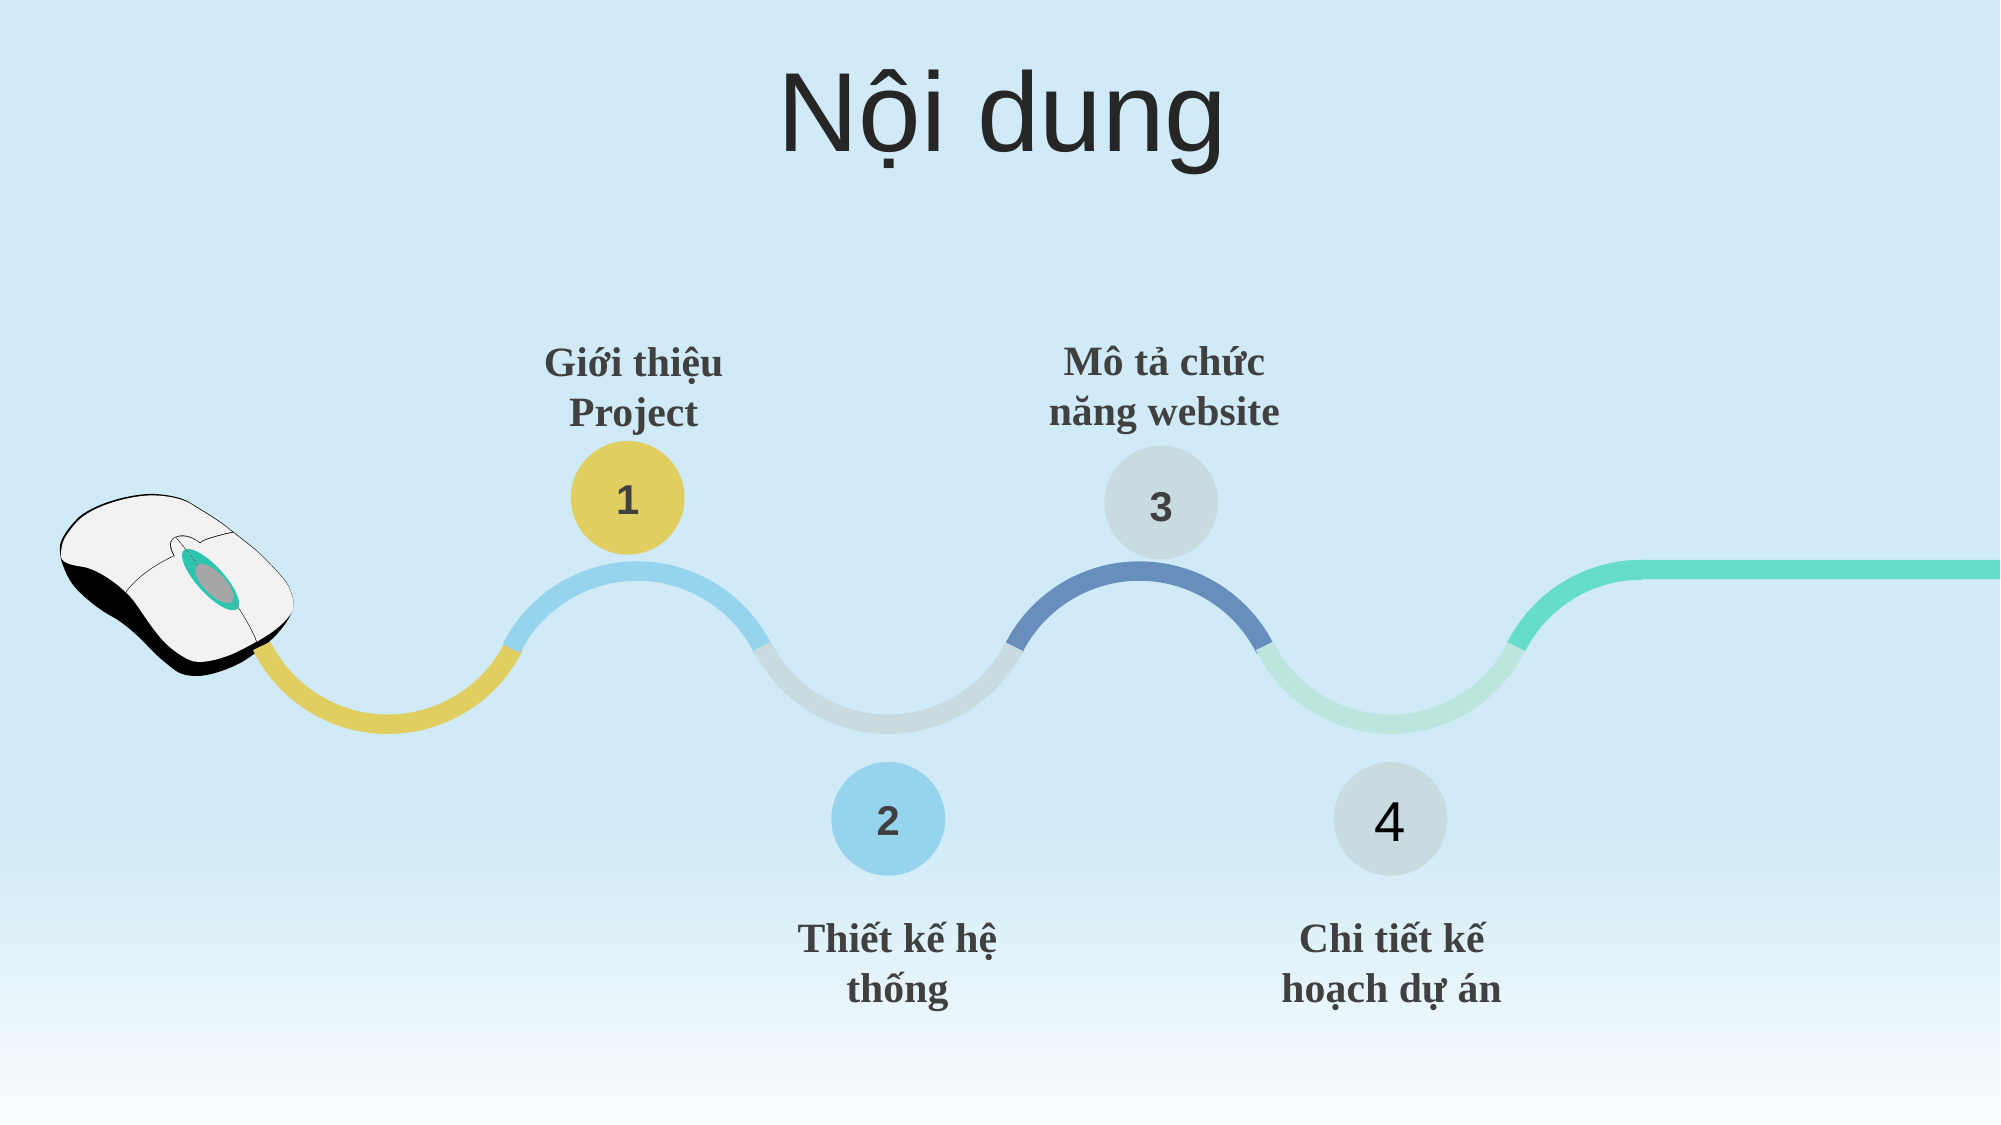

Nội dung
Mô tả chức năng website
Giới thiệu Project

1
3

4
2
Thiết kế hệ thống
Chi tiết kế hoạch dự án